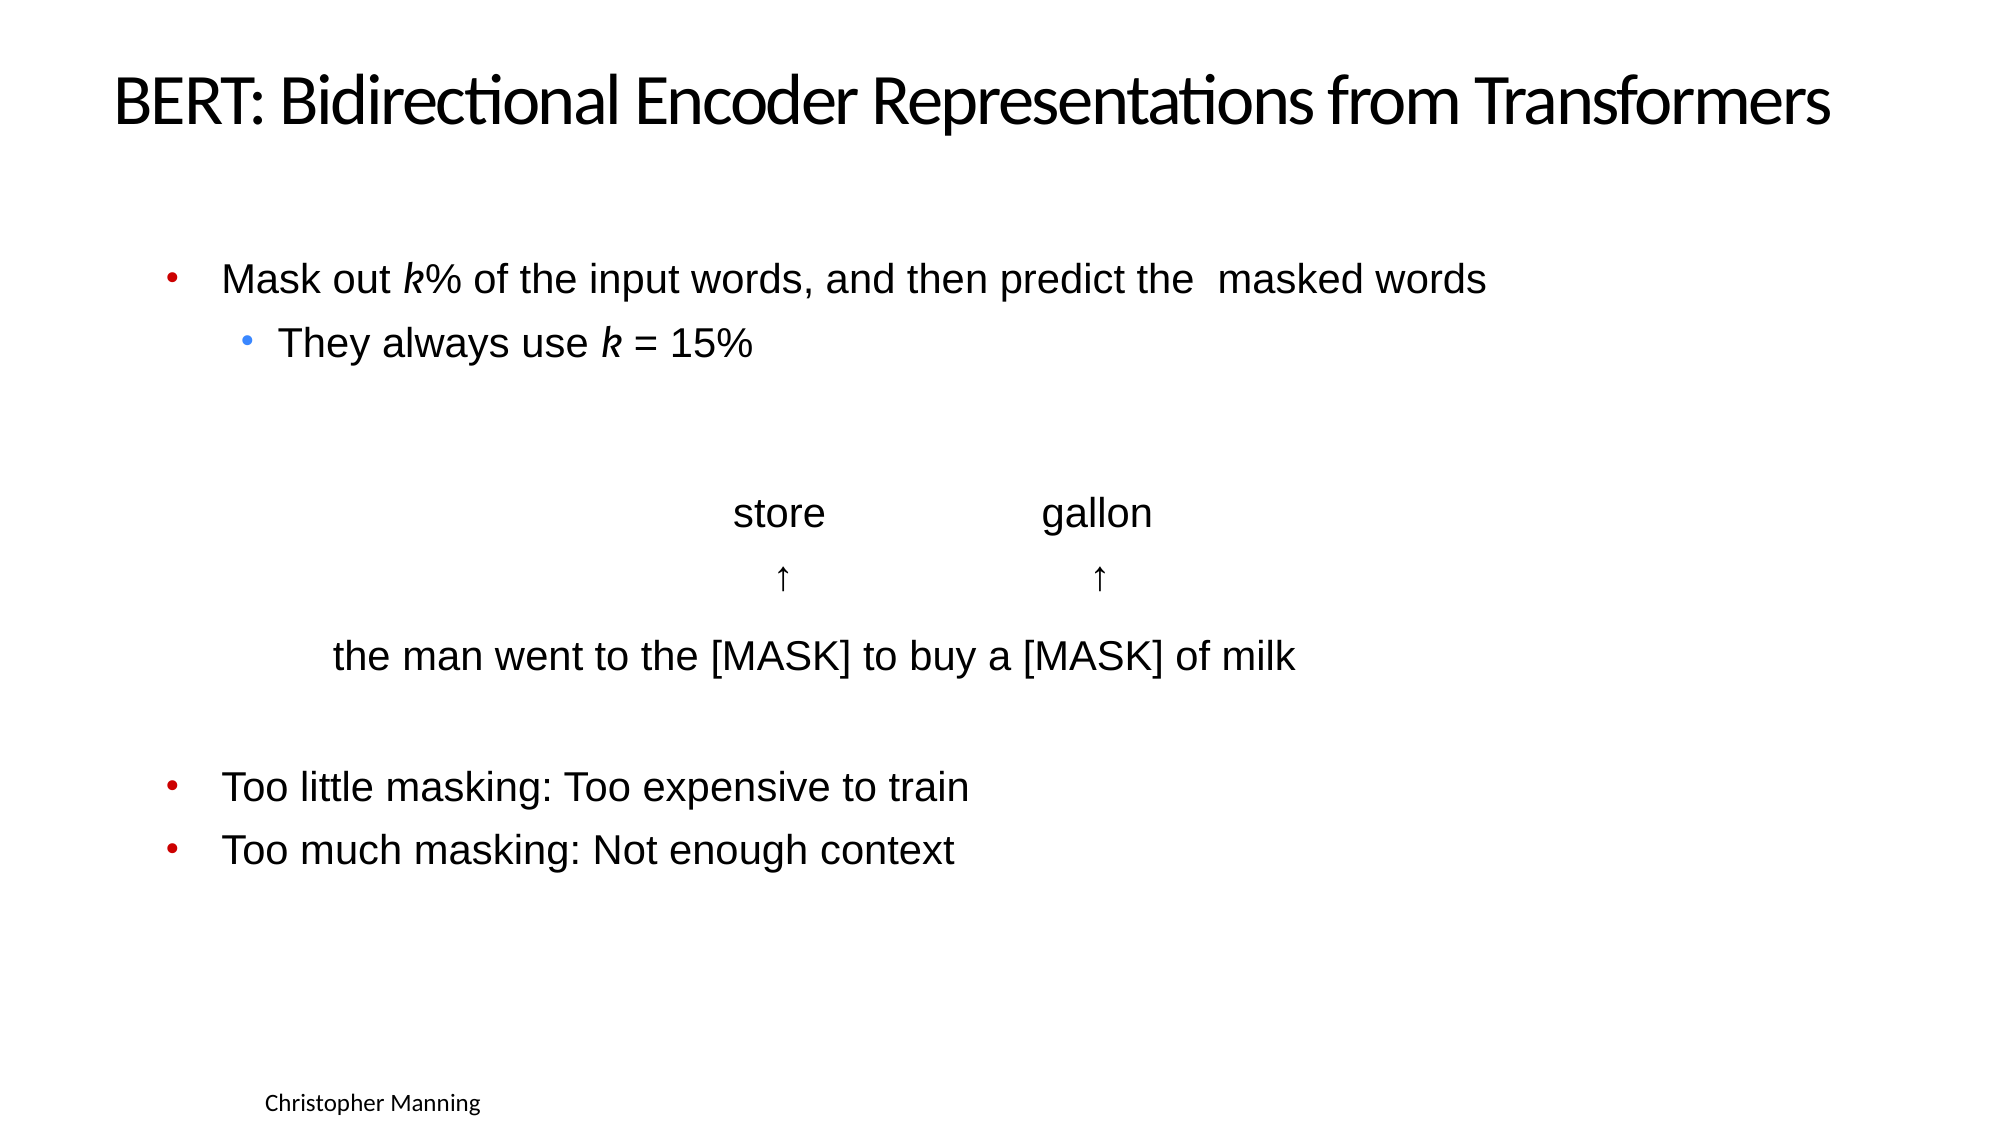

# BERT: Bidirectional Encoder Representations from Transformers
Mask out k% of the input words, and then predict the  masked words
They always use k = 15%
store
↑
gallon
↑
the man went to the [MASK] to buy a [MASK] of milk

Too little masking: Too expensive to train
Too much masking: Not enough context
Christopher Manning